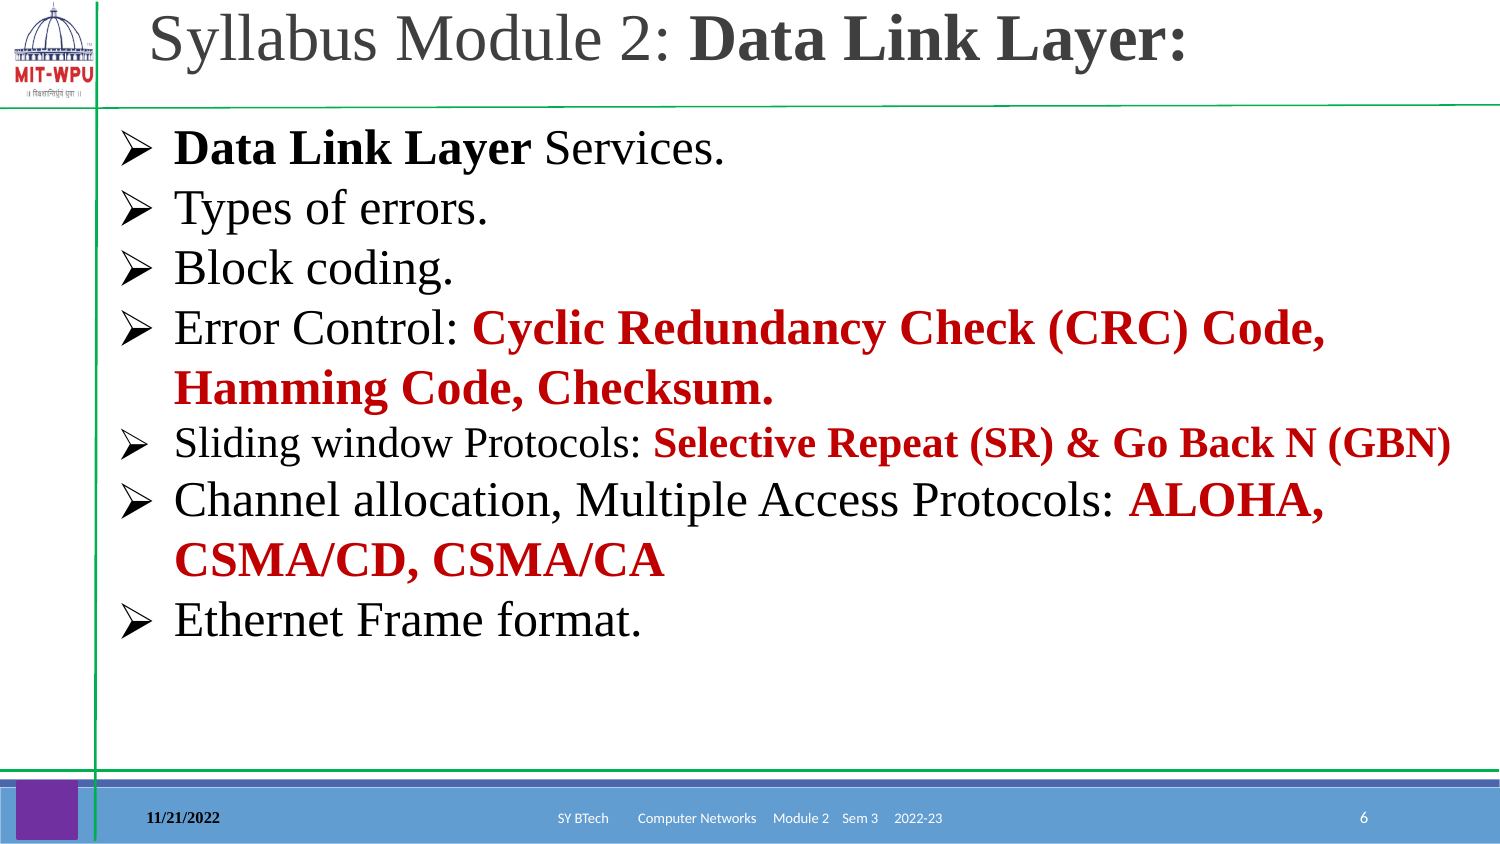

Syllabus Module 2: Data Link Layer:
Data Link Layer Services.
Types of errors.
Block coding.
Error Control: Cyclic Redundancy Check (CRC) Code, Hamming Code, Checksum.
Sliding window Protocols: Selective Repeat (SR) & Go Back N (GBN)
Channel allocation, Multiple Access Protocols: ALOHA, CSMA/CD, CSMA/CA
Ethernet Frame format.

11/21/2022
SY BTech         Computer Networks     Module 2    Sem 3     2022-23
6